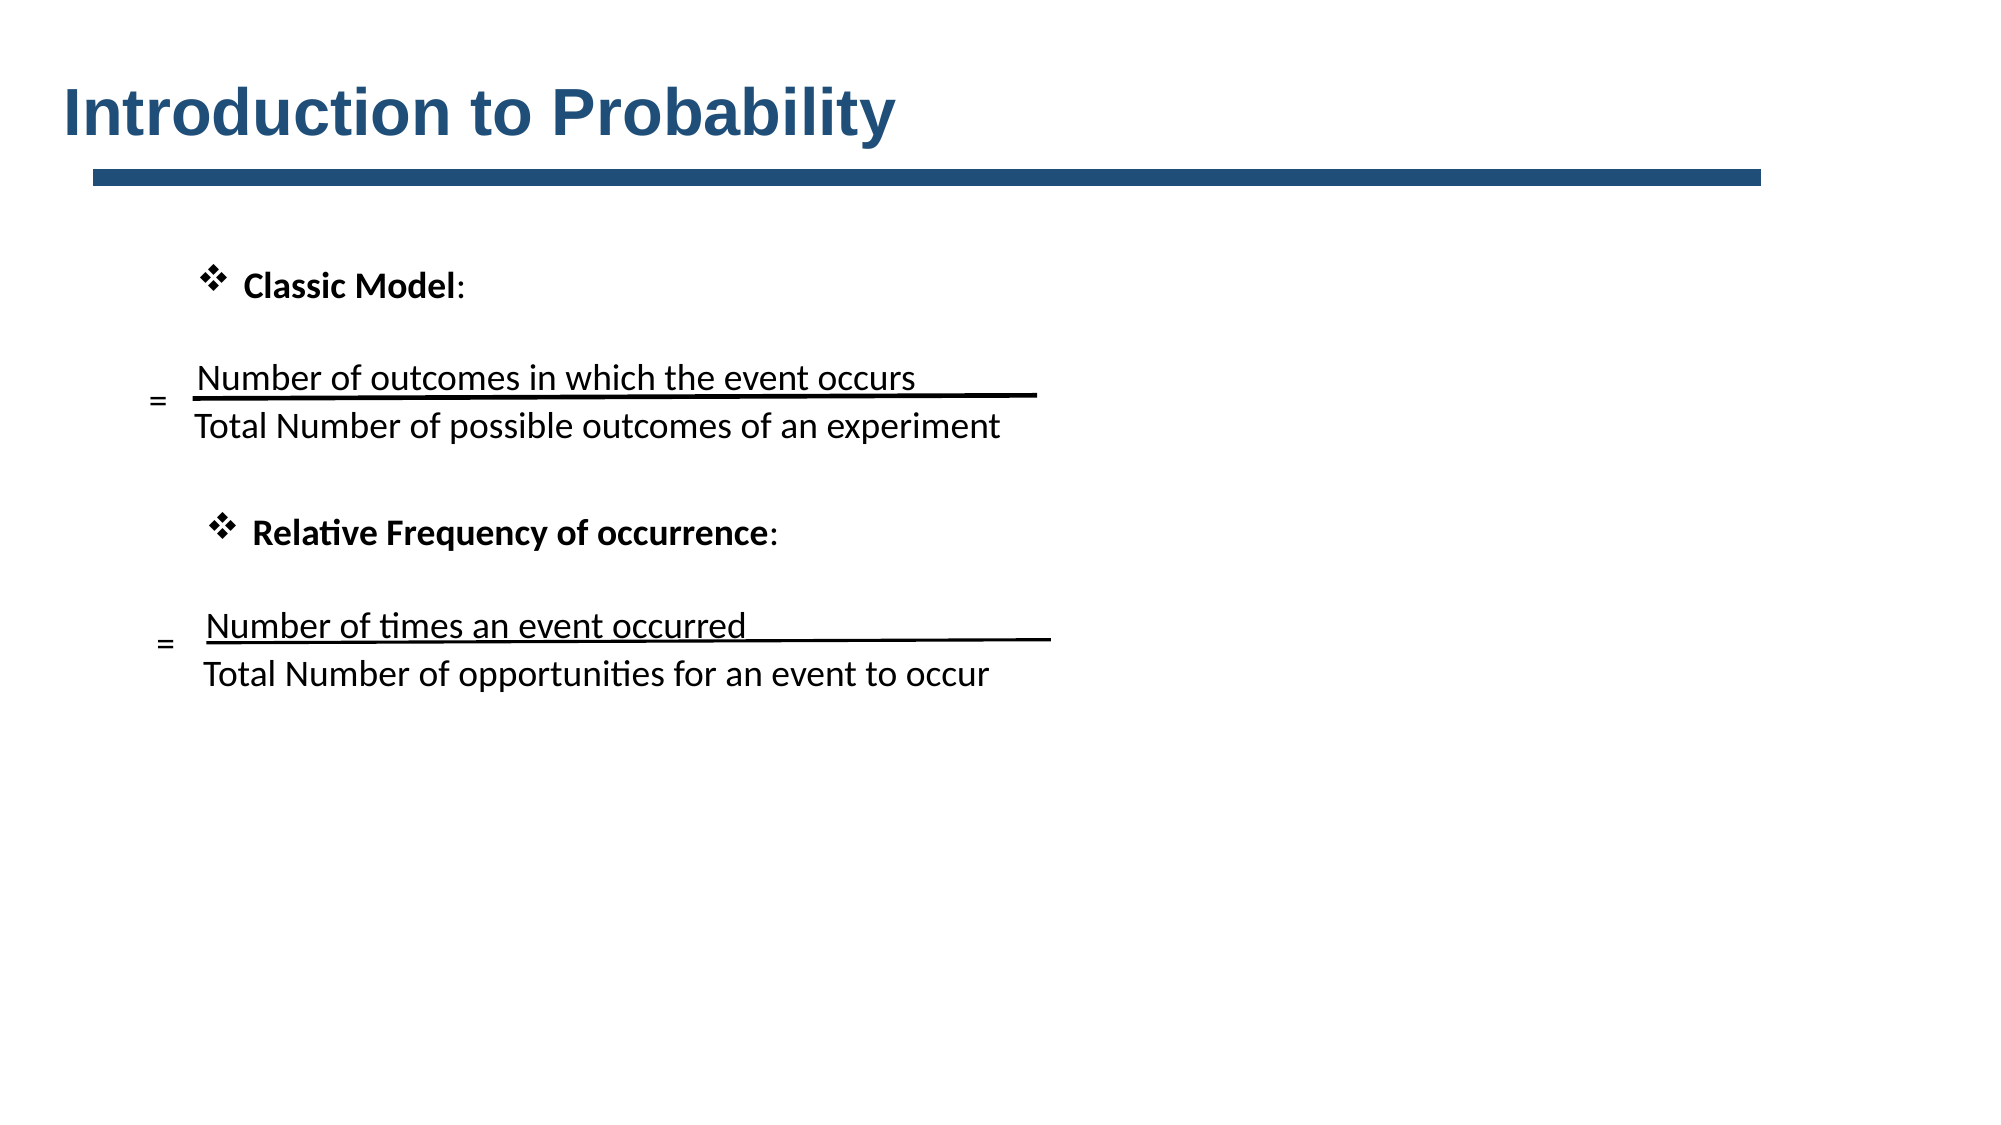

Introduction to Probability

Classic Model:
Number of outcomes in which the event occurs
=
Total Number of possible outcomes of an experiment
Relative Frequency of occurrence:
Number of times an event occurred
=
Total Number of opportunities for an event to occur